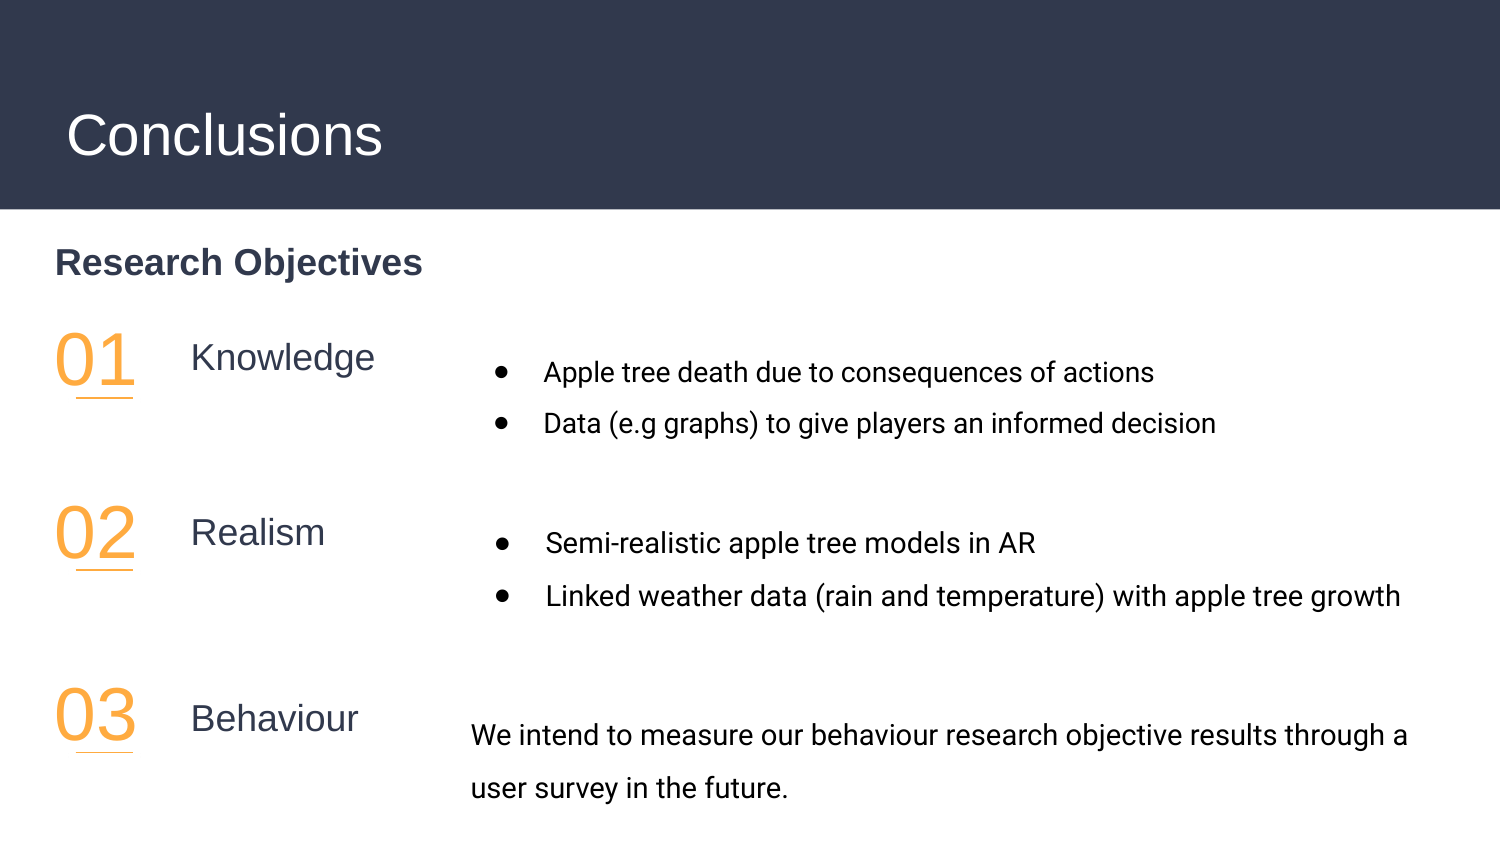

# Conclusions
Research Objectives
Knowledge
01
Apple tree death due to consequences of actions
Data (e.g graphs) to give players an informed decision
Realism
02
Semi-realistic apple tree models in AR
Linked weather data (rain and temperature) with apple tree growth
Behaviour
03
We intend to measure our behaviour research objective results through a user survey in the future.